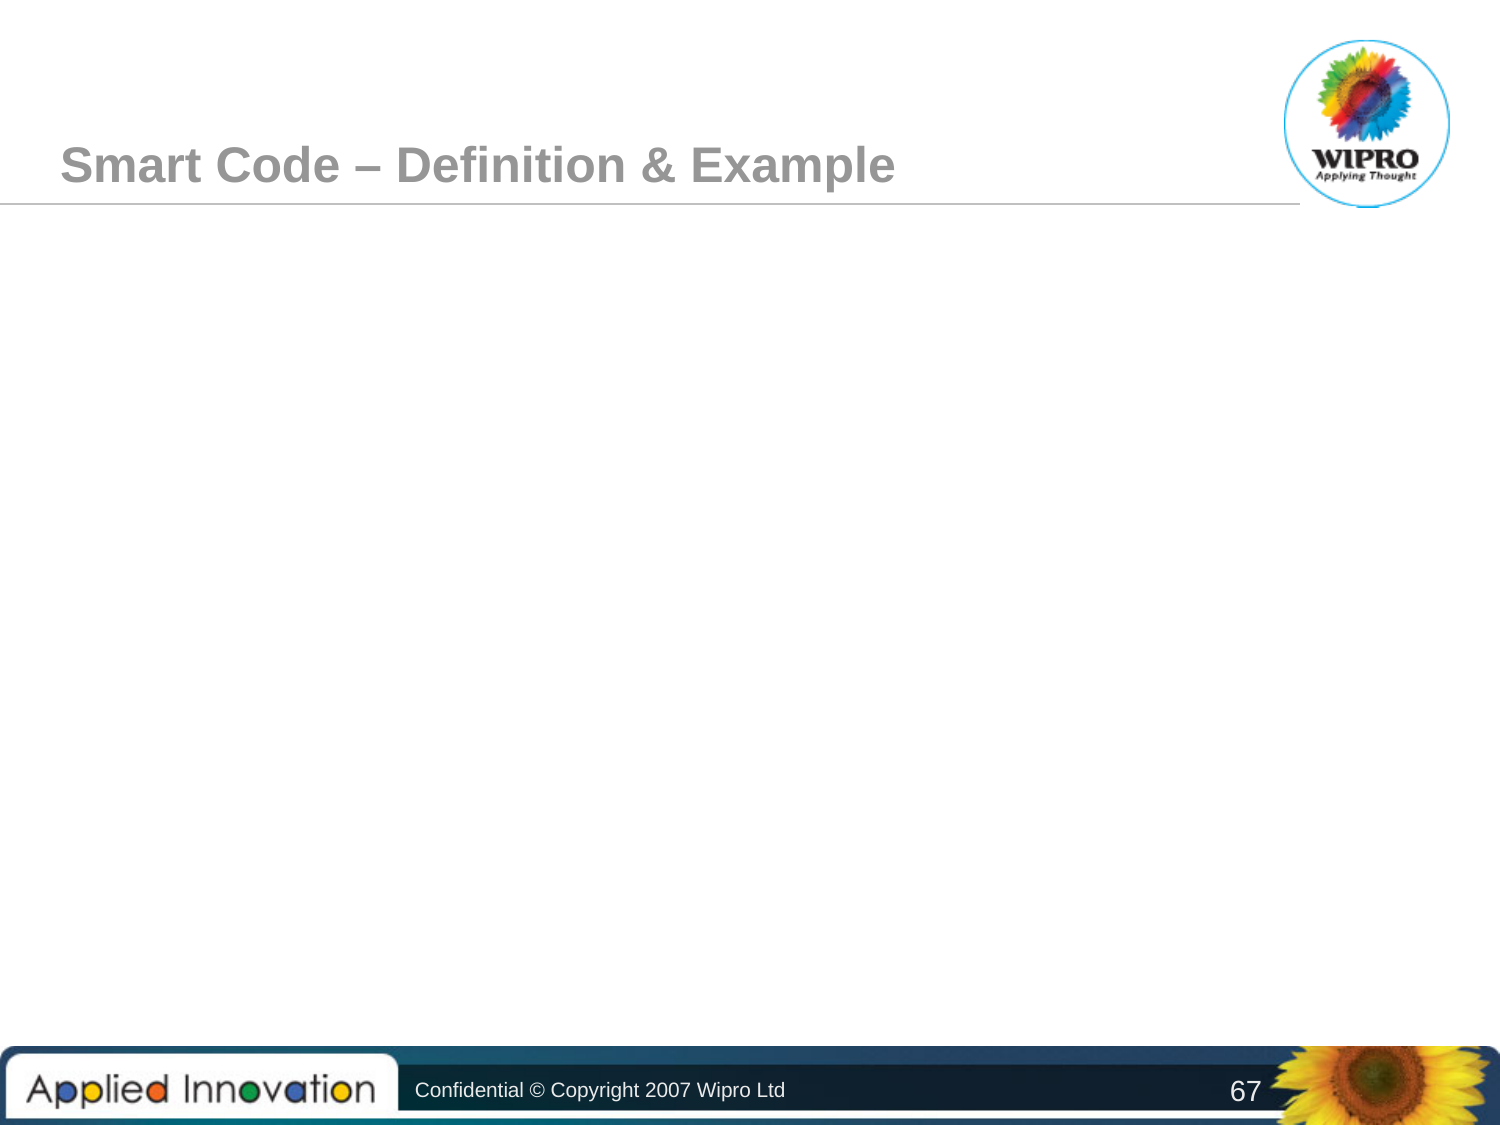

Smart Code – Definition & Example

Confidential © Copyright 2007 Wipro Ltd